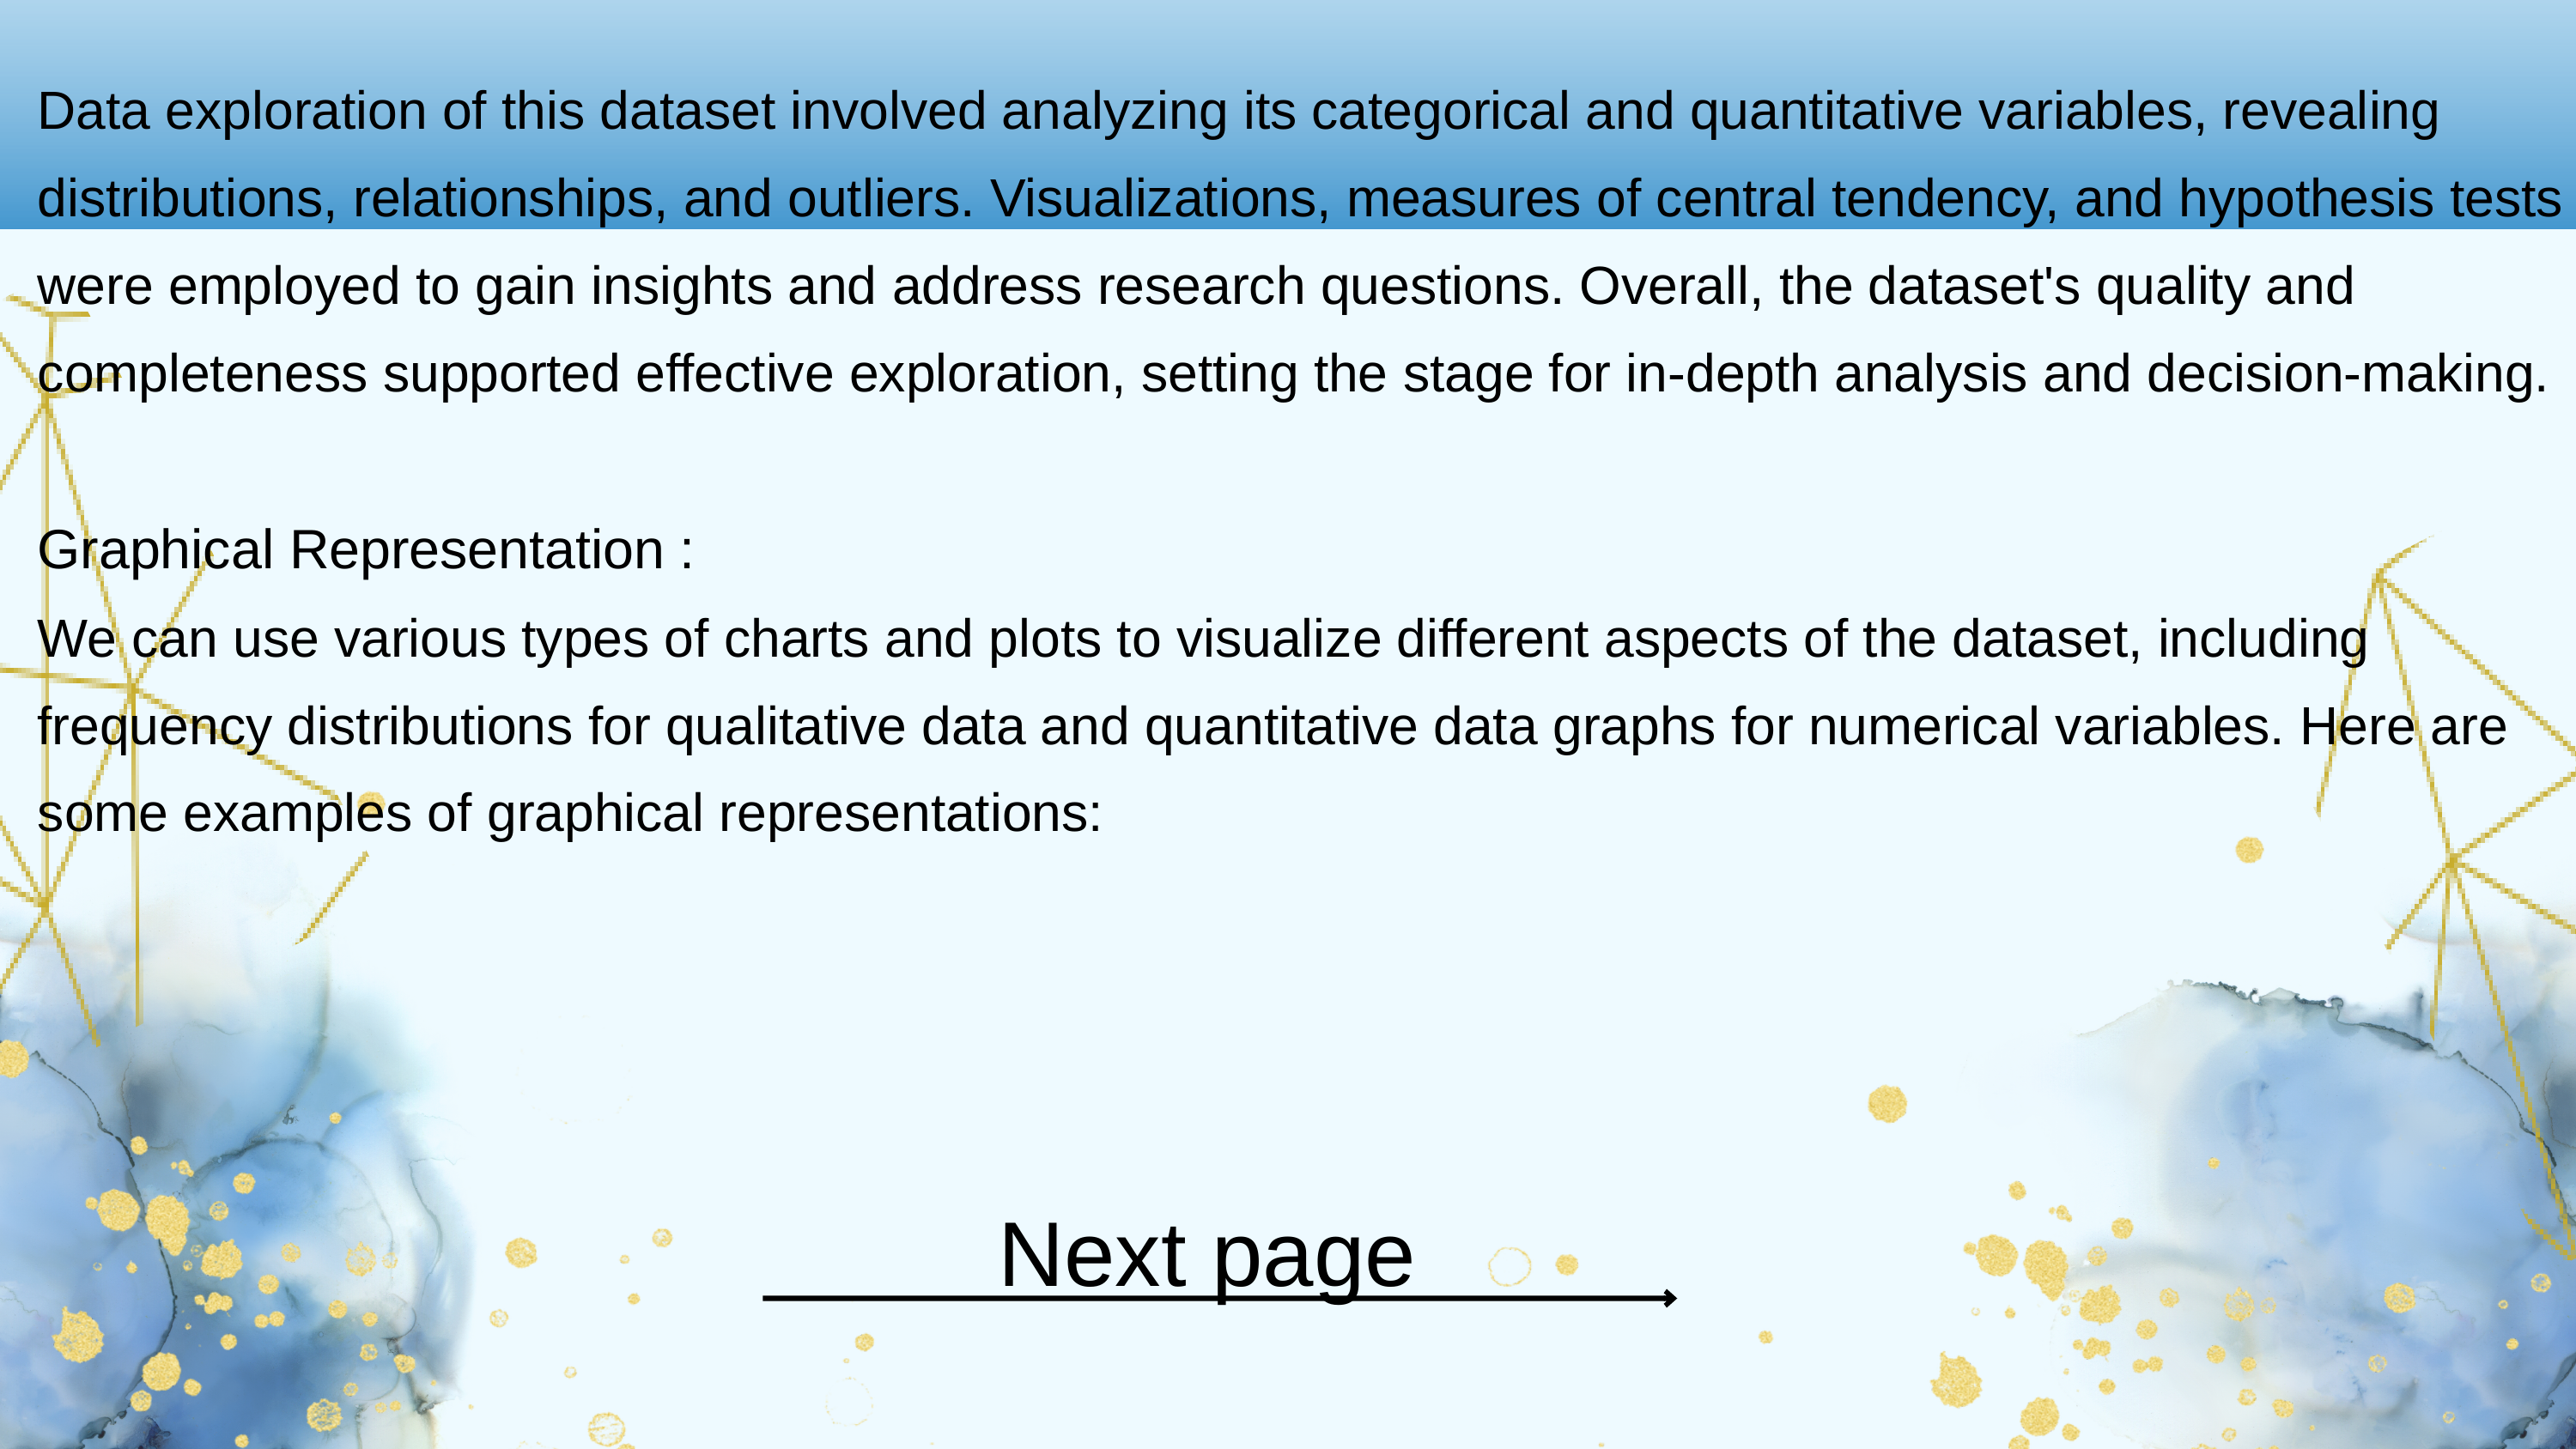

Data exploration of this dataset involved analyzing its categorical and quantitative variables, revealing distributions, relationships, and outliers. Visualizations, measures of central tendency, and hypothesis tests were employed to gain insights and address research questions. Overall, the dataset's quality and completeness supported effective exploration, setting the stage for in-depth analysis and decision-making.

Graphical Representation :
We can use various types of charts and plots to visualize different aspects of the dataset, including frequency distributions for qualitative data and quantitative data graphs for numerical variables. Here are some examples of graphical representations:

Next page